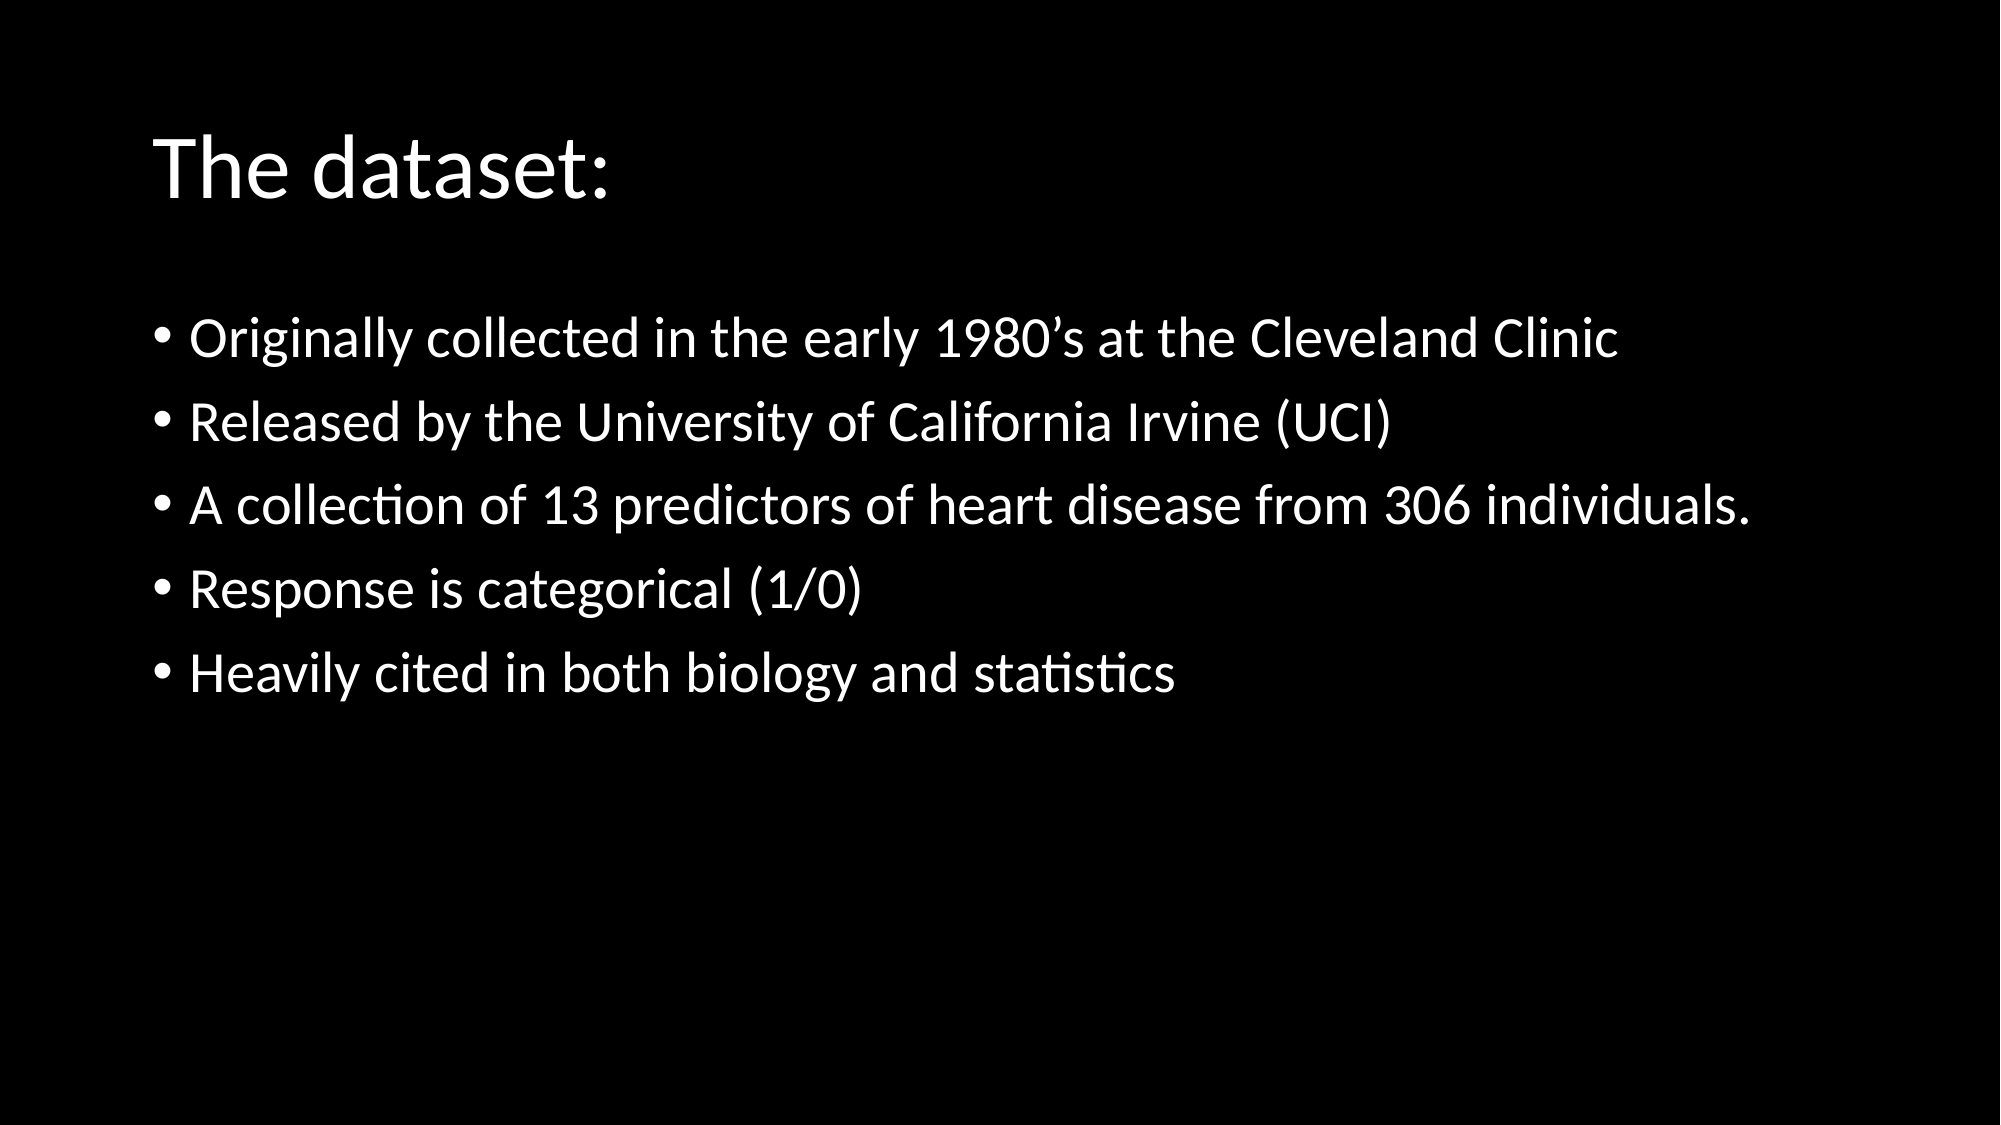

# The dataset:
Originally collected in the early 1980’s at the Cleveland Clinic
Released by the University of California Irvine (UCI)
A collection of 13 predictors of heart disease from 306 individuals.
Response is categorical (1/0)
Heavily cited in both biology and statistics